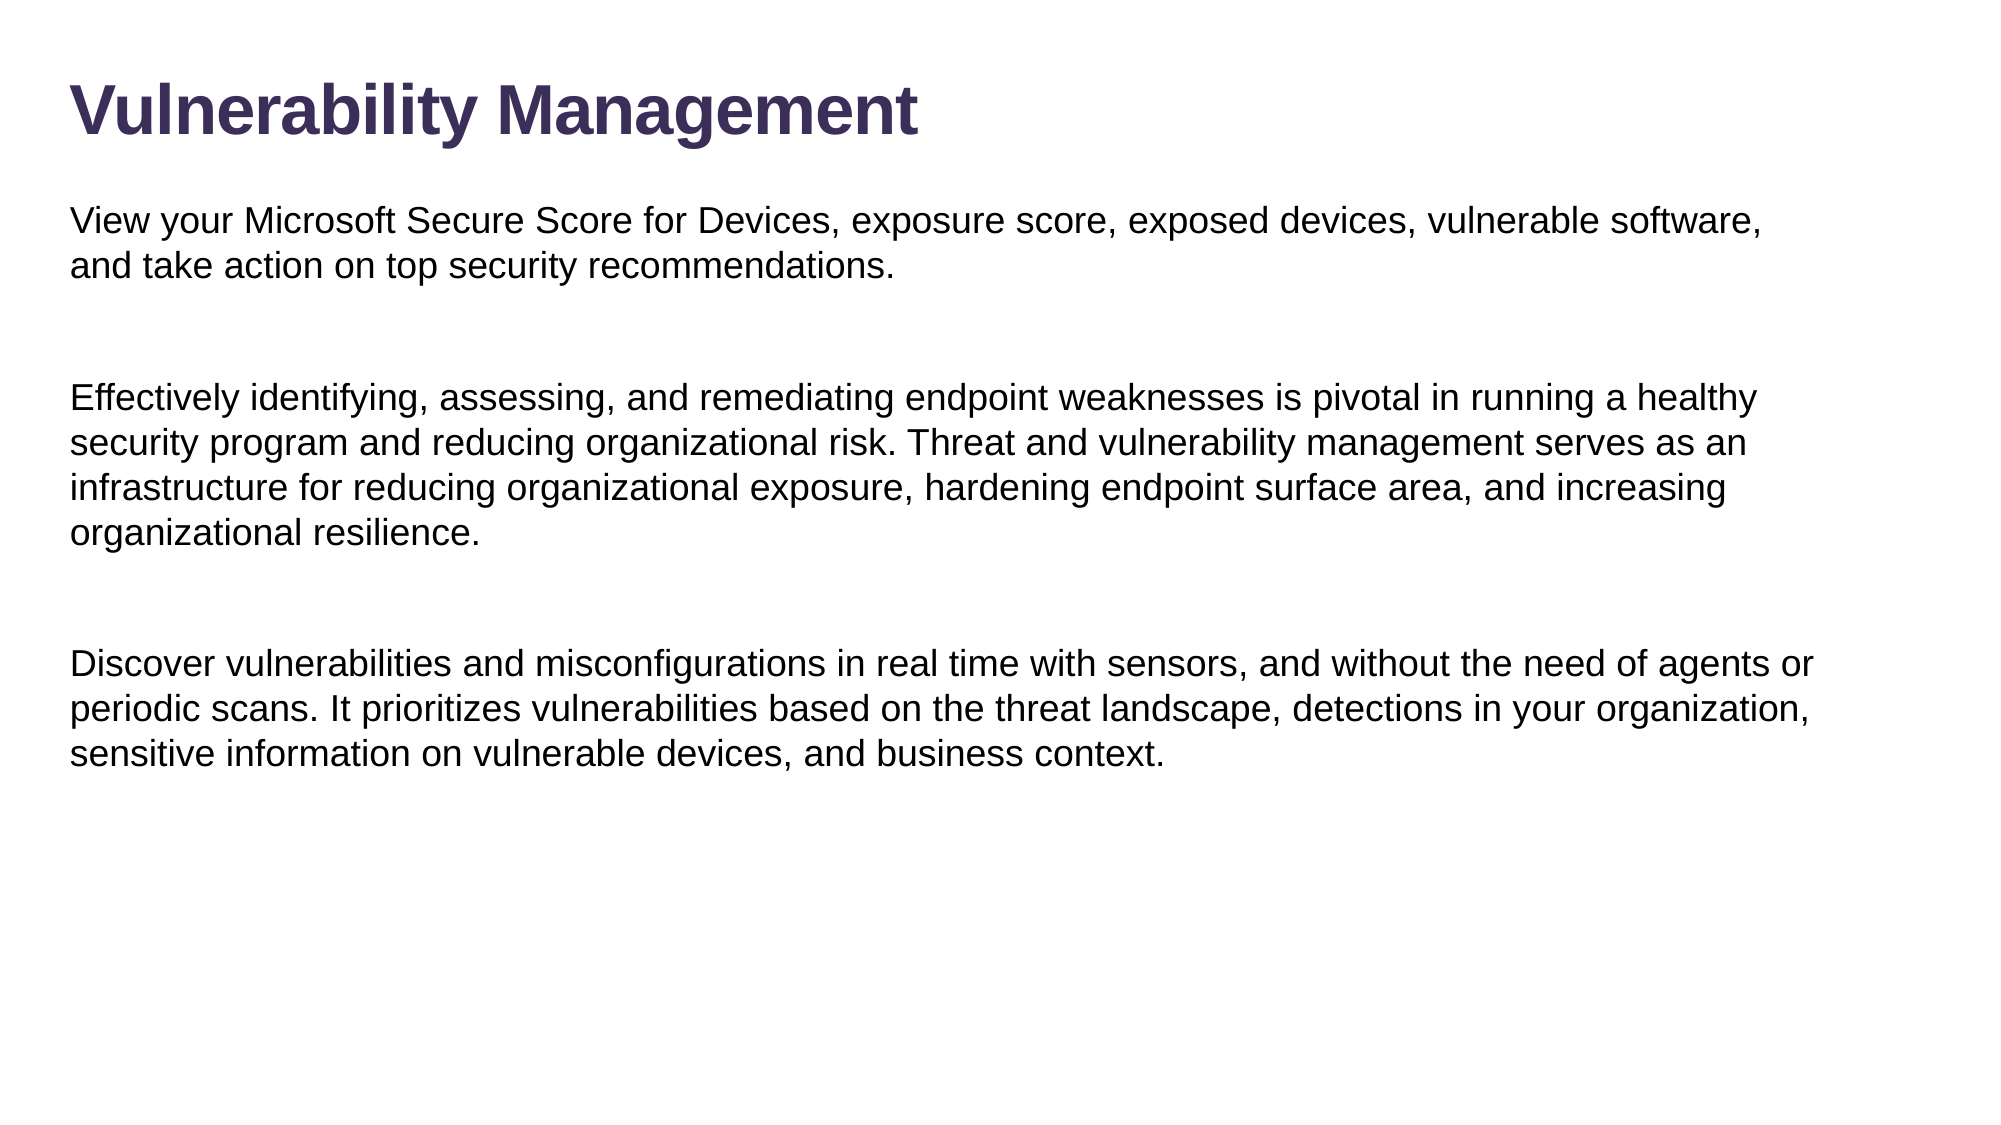

# Vulnerability Management
View your Microsoft Secure Score for Devices, exposure score, exposed devices, vulnerable software, and take action on top security recommendations.

Effectively identifying, assessing, and remediating endpoint weaknesses is pivotal in running a healthy security program and reducing organizational risk. Threat and vulnerability management serves as an infrastructure for reducing organizational exposure, hardening endpoint surface area, and increasing organizational resilience.

Discover vulnerabilities and misconfigurations in real time with sensors, and without the need of agents or periodic scans. It prioritizes vulnerabilities based on the threat landscape, detections in your organization, sensitive information on vulnerable devices, and business context.